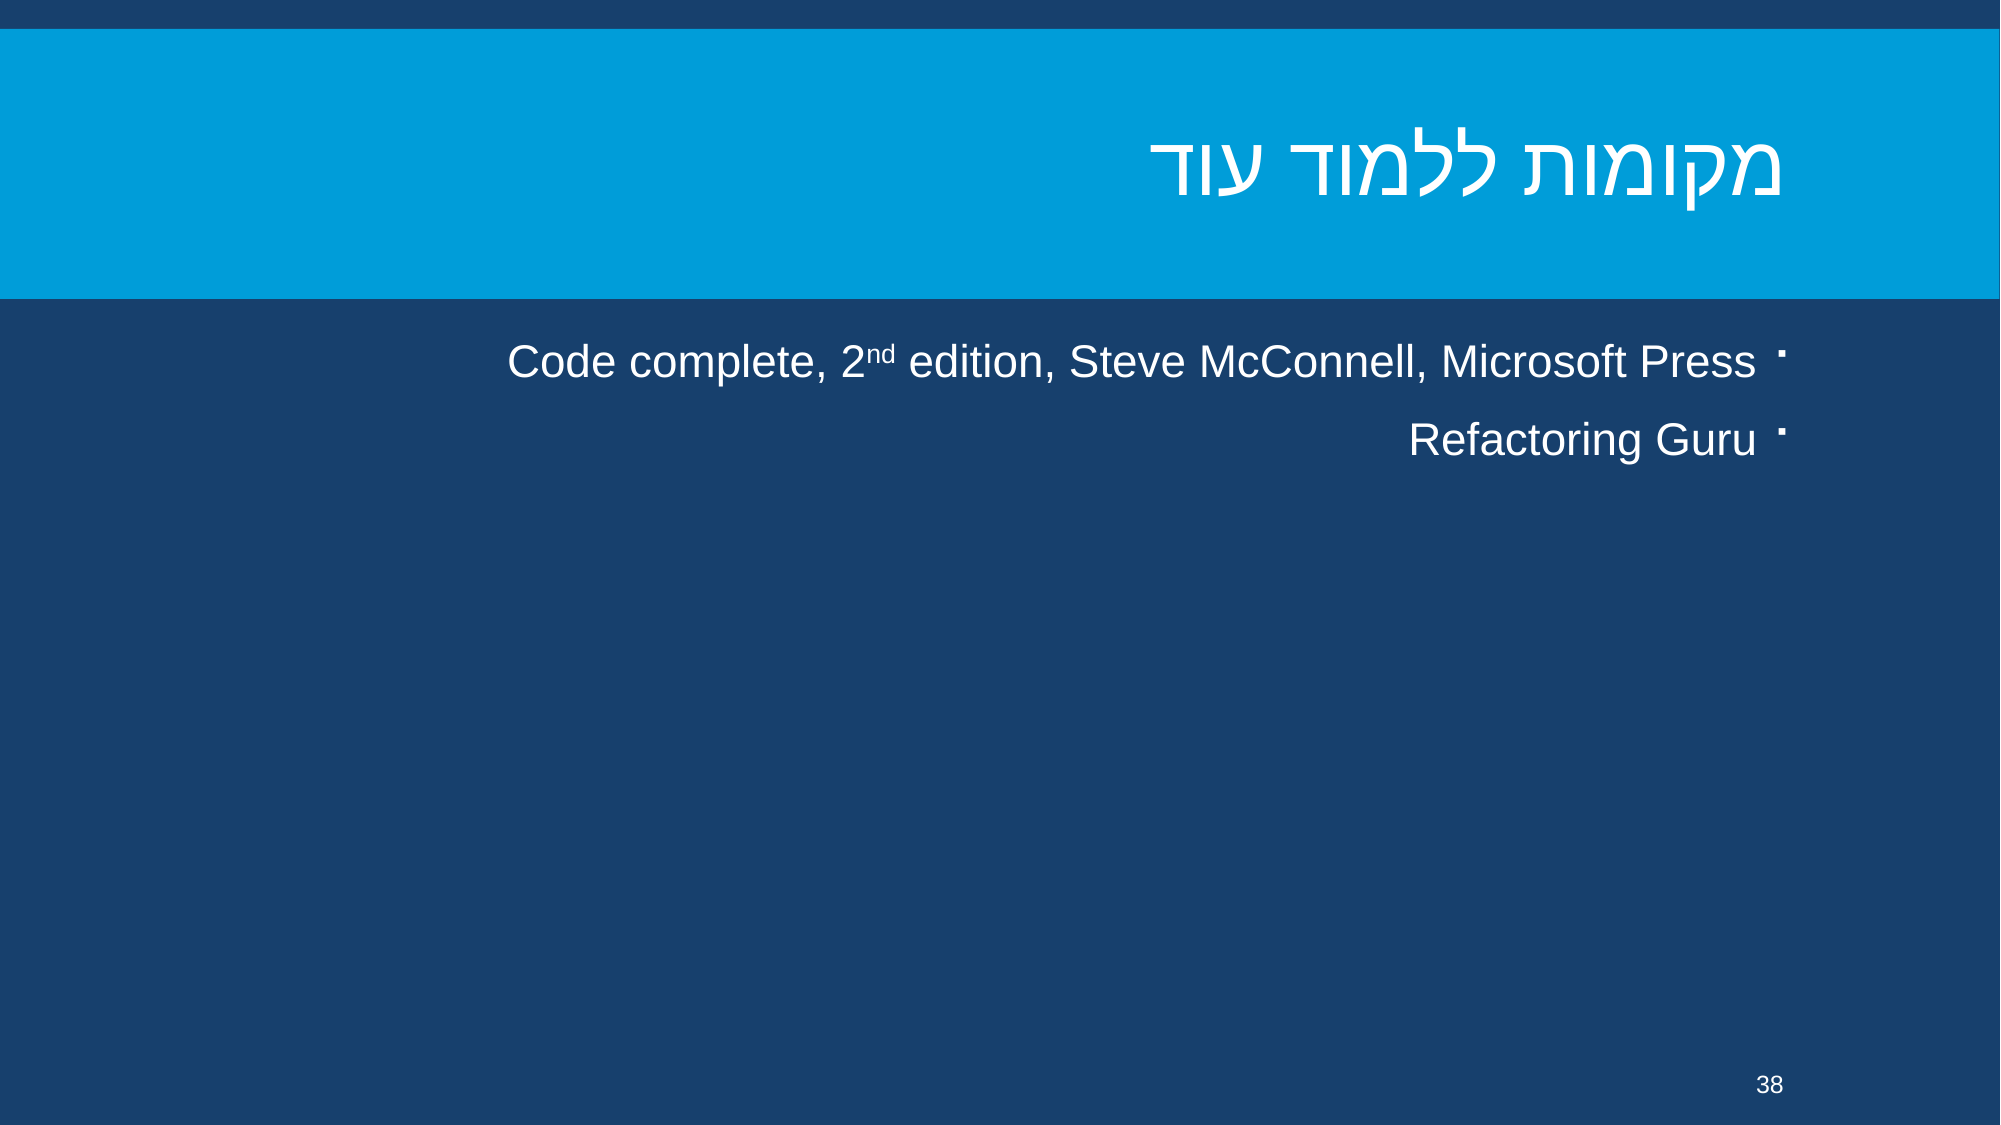

# מקומות ללמוד עוד
Code complete, 2nd edition, Steve McConnell, Microsoft Press
Refactoring Guru
38